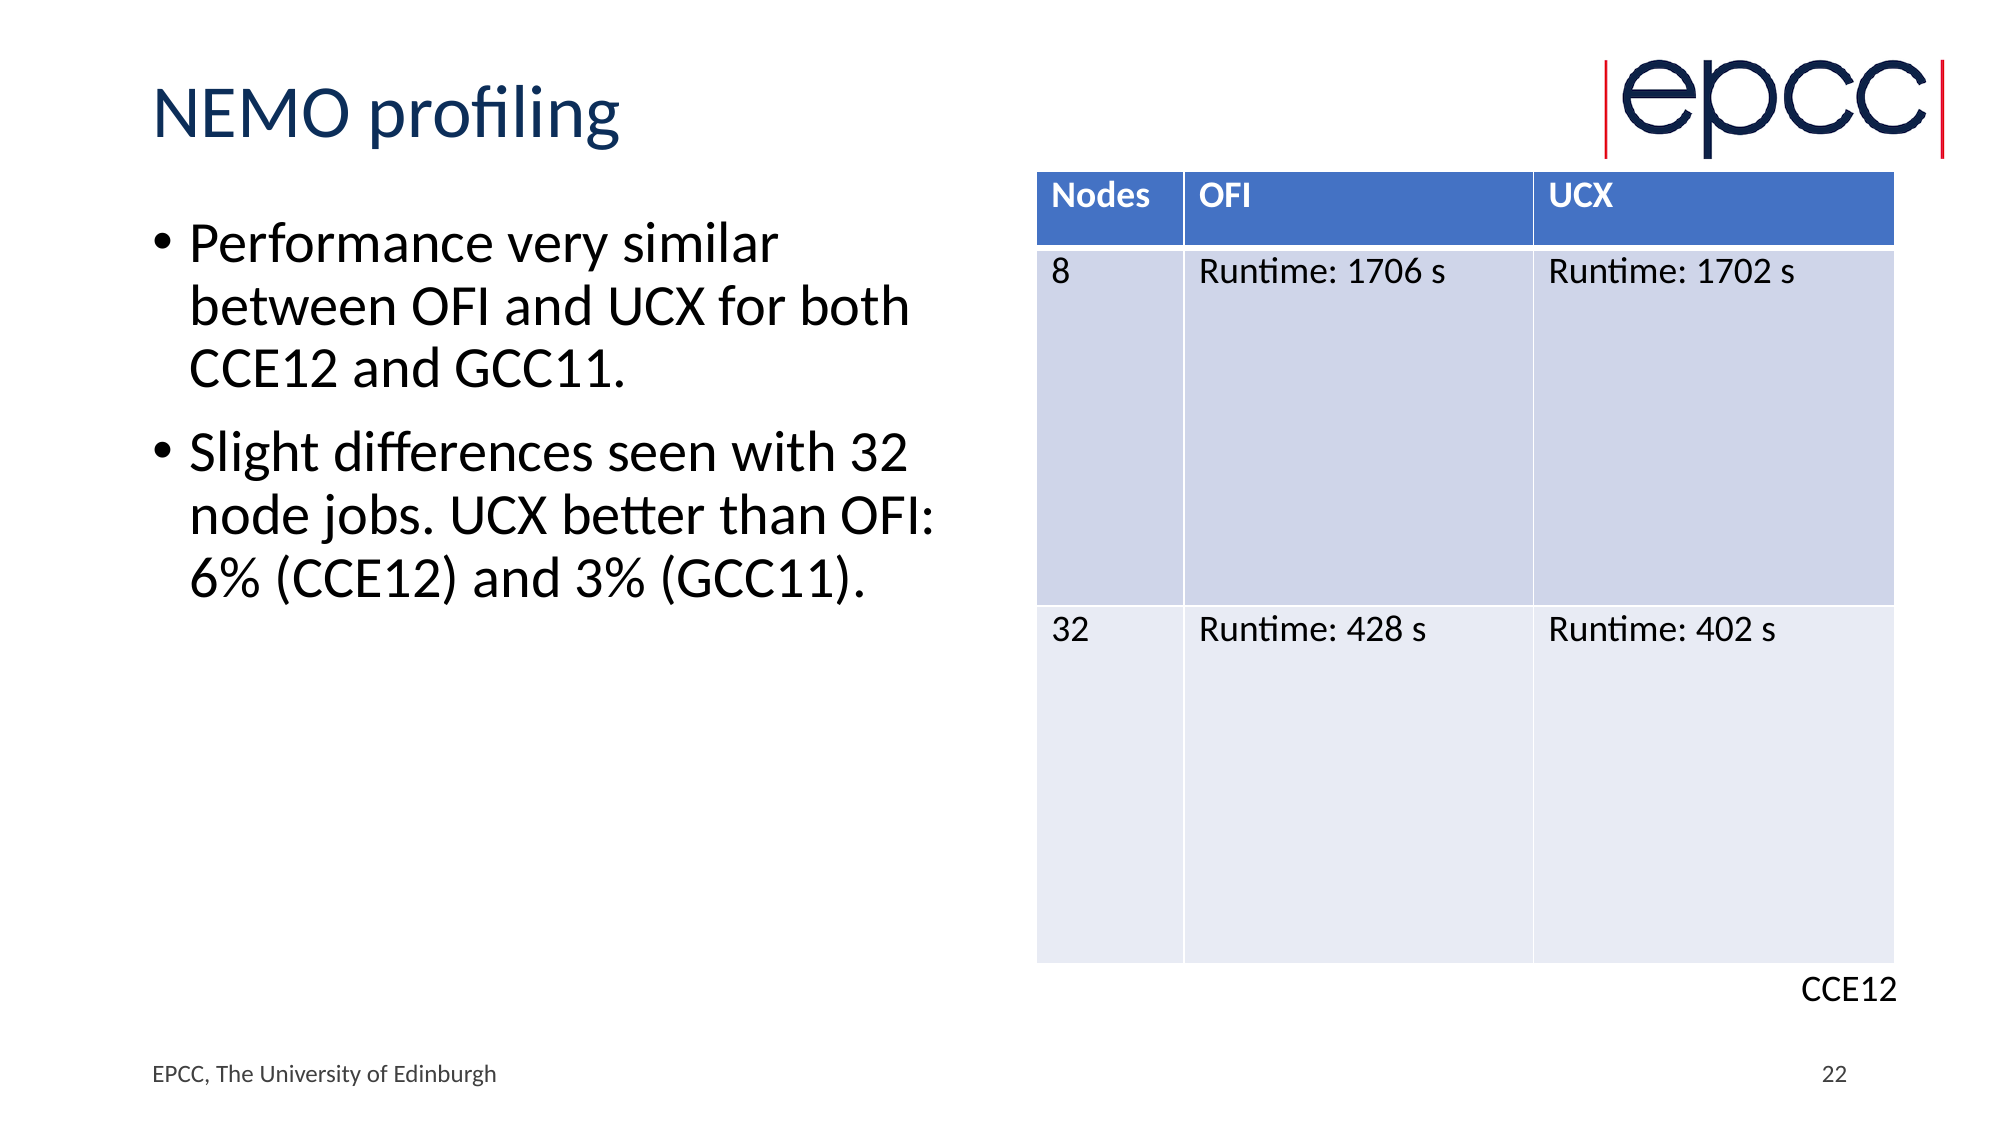

# NEMO profiling
| Nodes | OFI | UCX |
| --- | --- | --- |
| 8 | Runtime: 1706 s | Runtime: 1702 s |
| 32 | Runtime: 428 s | Runtime: 402 s |
Performance very similar between OFI and UCX for both CCE12 and GCC11.
Slight differences seen with 32 node jobs. UCX better than OFI:  6% (CCE12) and 3% (GCC11).

CCE12
EPCC, The University of Edinburgh
22